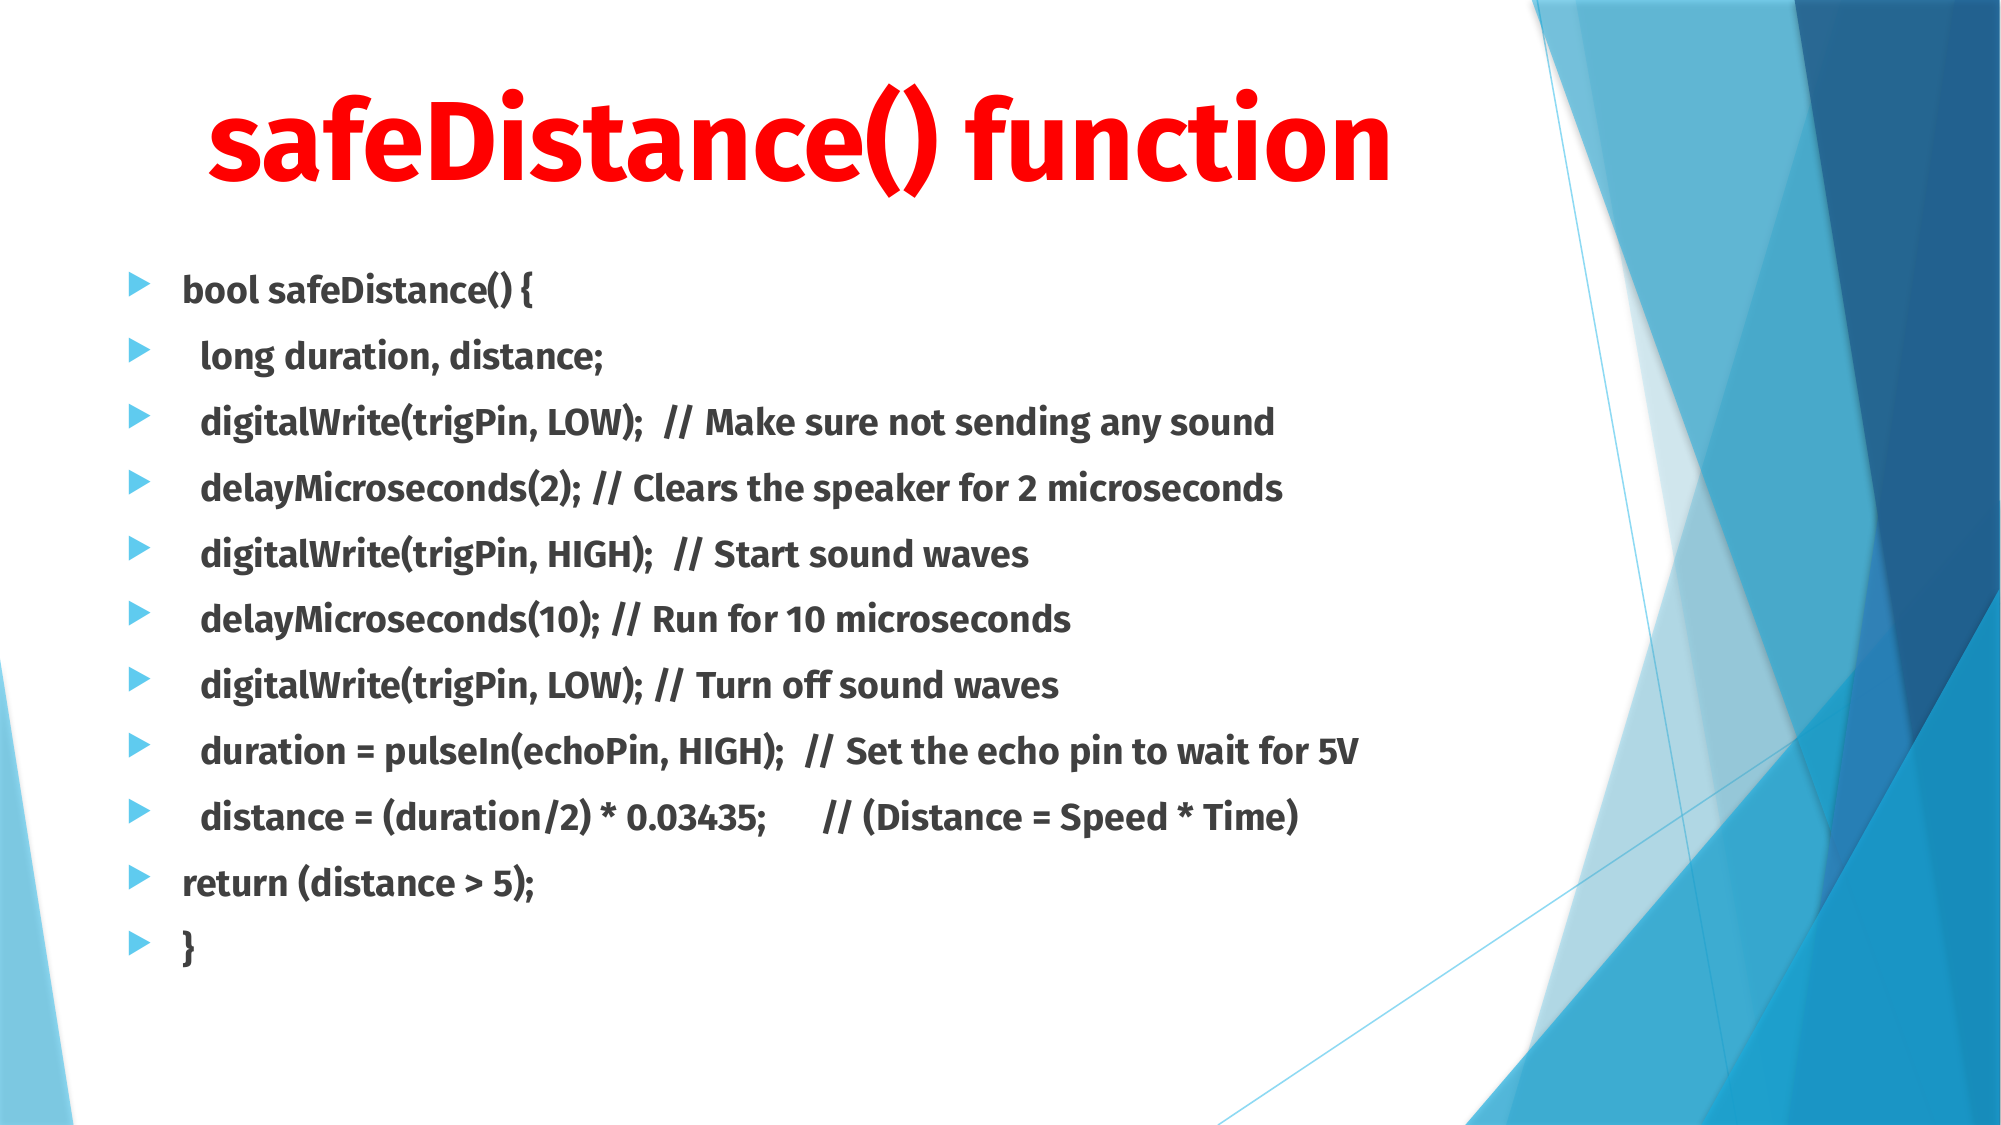

safeDistance() function
bool safeDistance() {
  long duration, distance;
  digitalWrite(trigPin, LOW);  // Make sure not sending any sound
  delayMicroseconds(2); // Clears the speaker for 2 microseconds
  digitalWrite(trigPin, HIGH);  // Start sound waves
  delayMicroseconds(10); // Run for 10 microseconds
  digitalWrite(trigPin, LOW); // Turn off sound waves
  duration = pulseIn(echoPin, HIGH);  // Set the echo pin to wait for 5V
  distance = (duration/2) * 0.03435;      // (Distance = Speed * Time)
return (distance > 5);
}